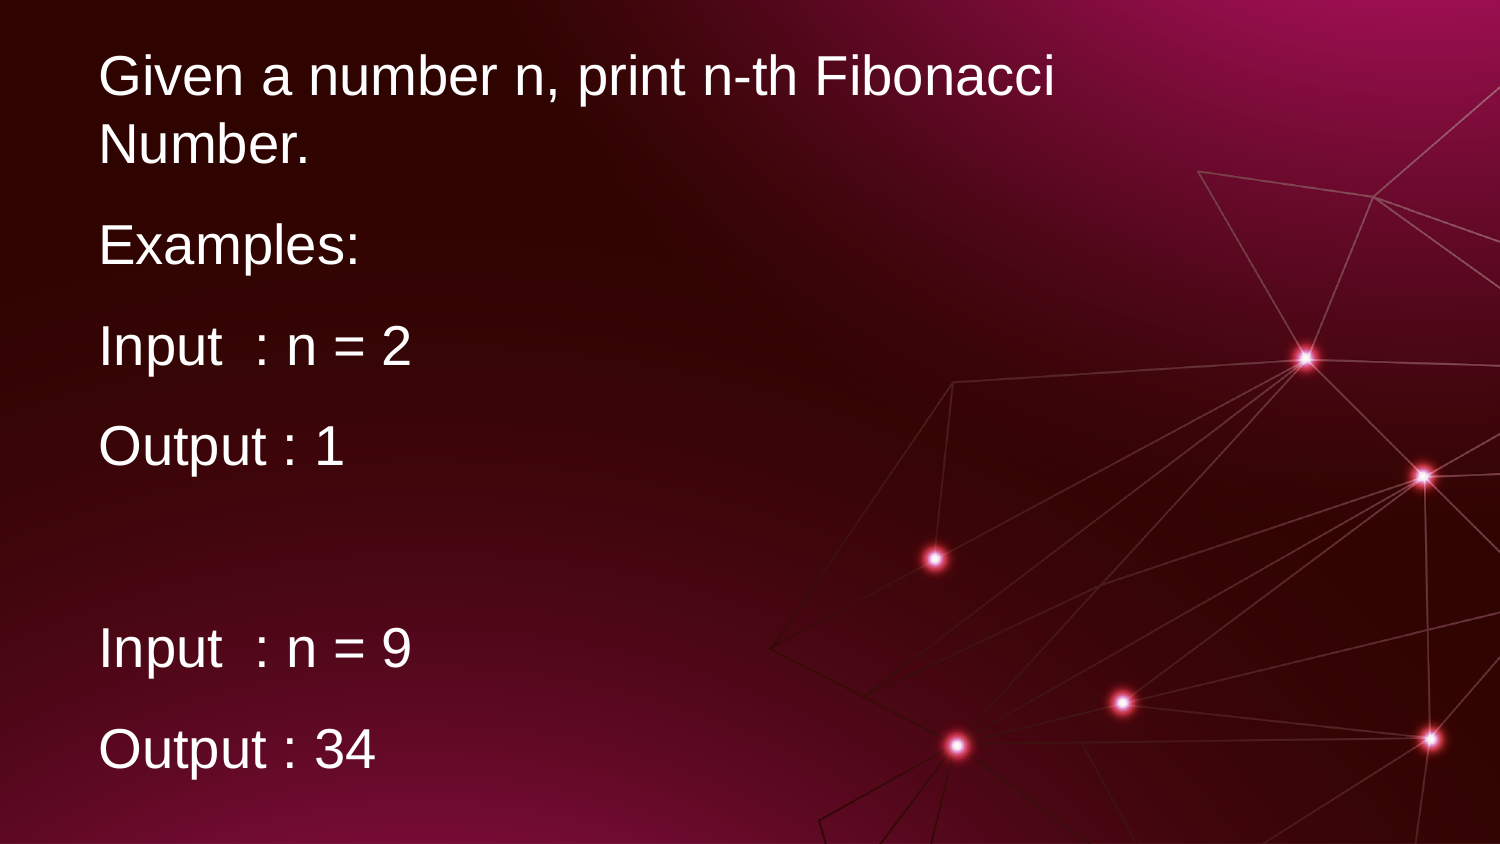

Given a number n, print n-th Fibonacci Number.
Examples:
Input  : n = 2
Output : 1

Input  : n = 9
Output : 34